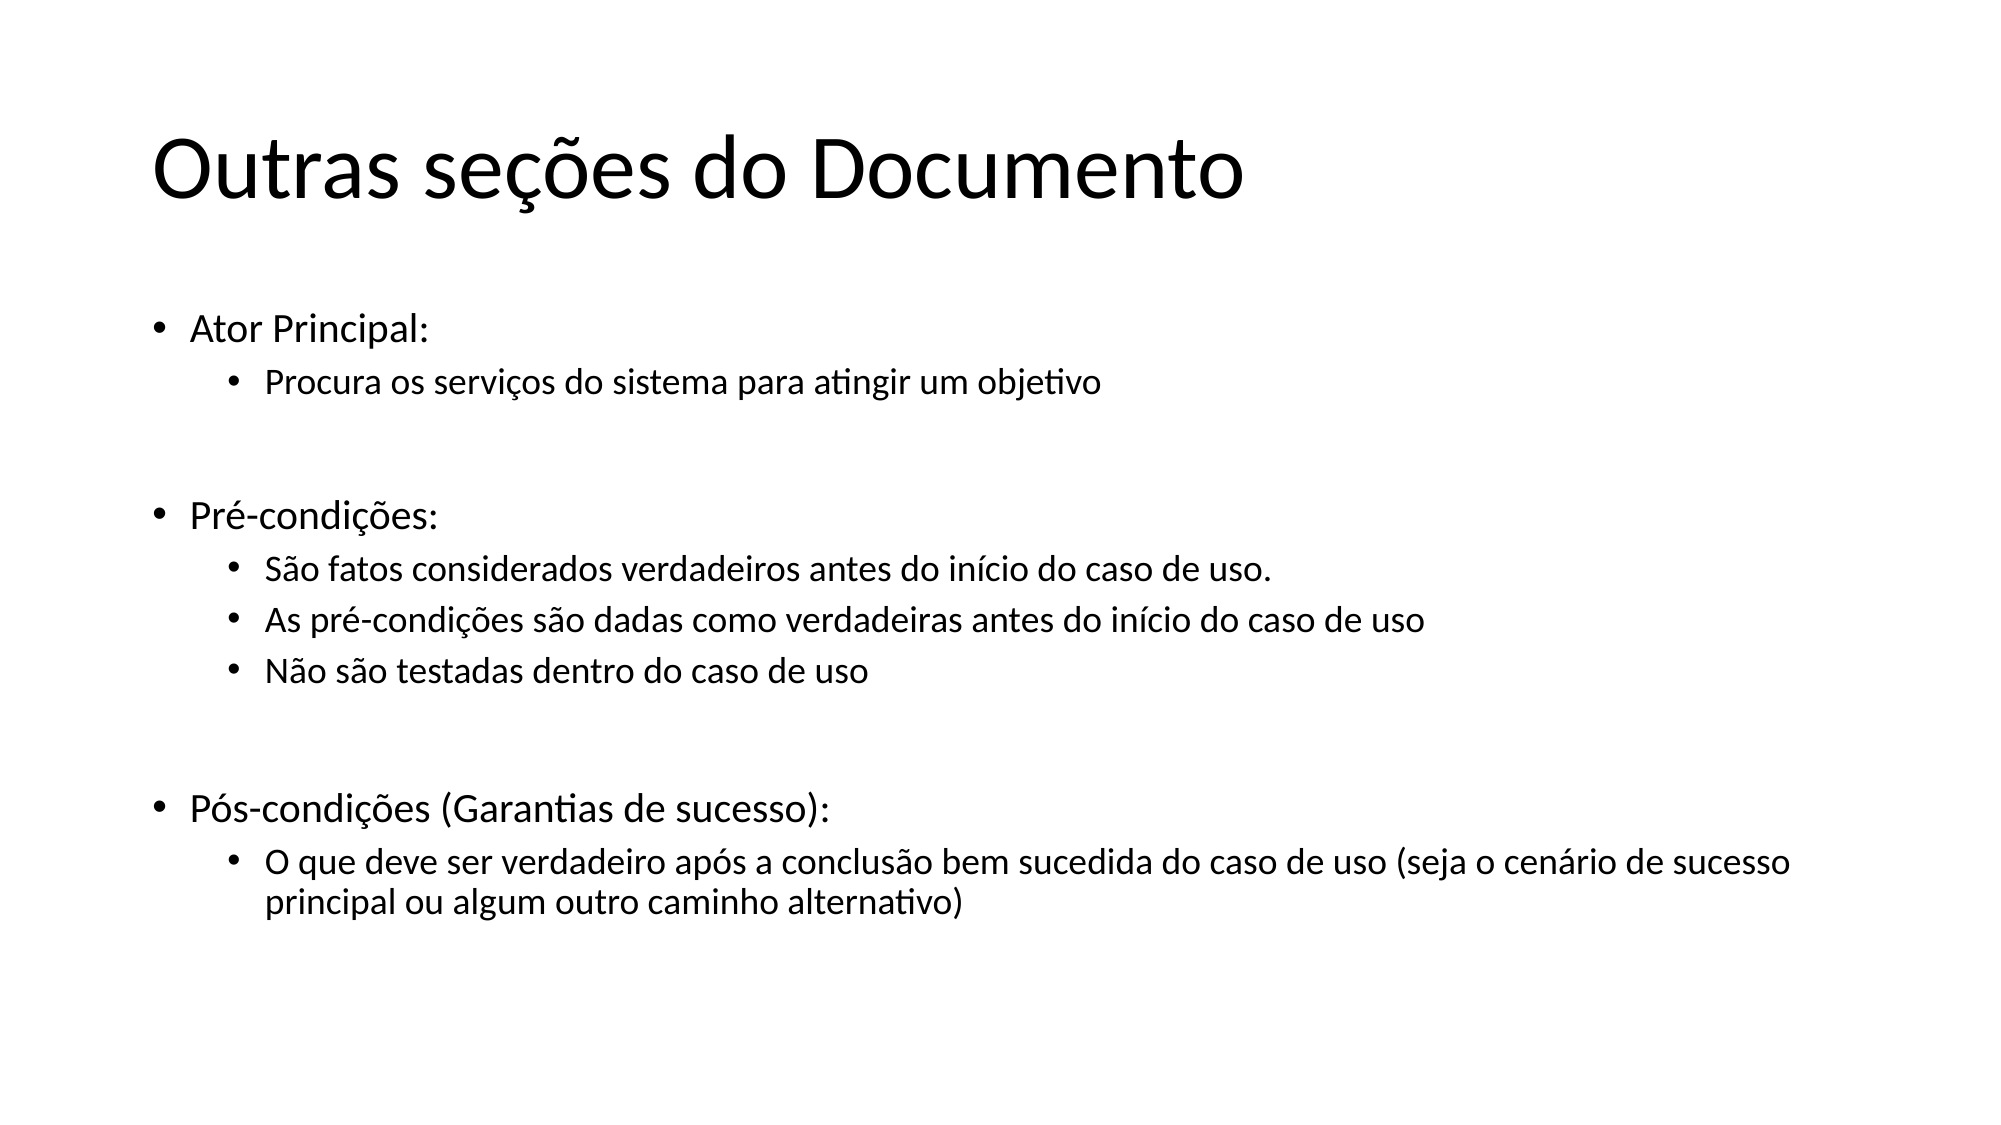

# Outras seções do Documento
Ator Principal:
Procura os serviços do sistema para atingir um objetivo

Pré-condições:
São fatos considerados verdadeiros antes do início do caso de uso.
As pré-condições são dadas como verdadeiras antes do início do caso de uso
Não são testadas dentro do caso de uso

Pós-condições (Garantias de sucesso):
O que deve ser verdadeiro após a conclusão bem sucedida do caso de uso (seja o cenário de sucesso principal ou algum outro caminho alternativo)